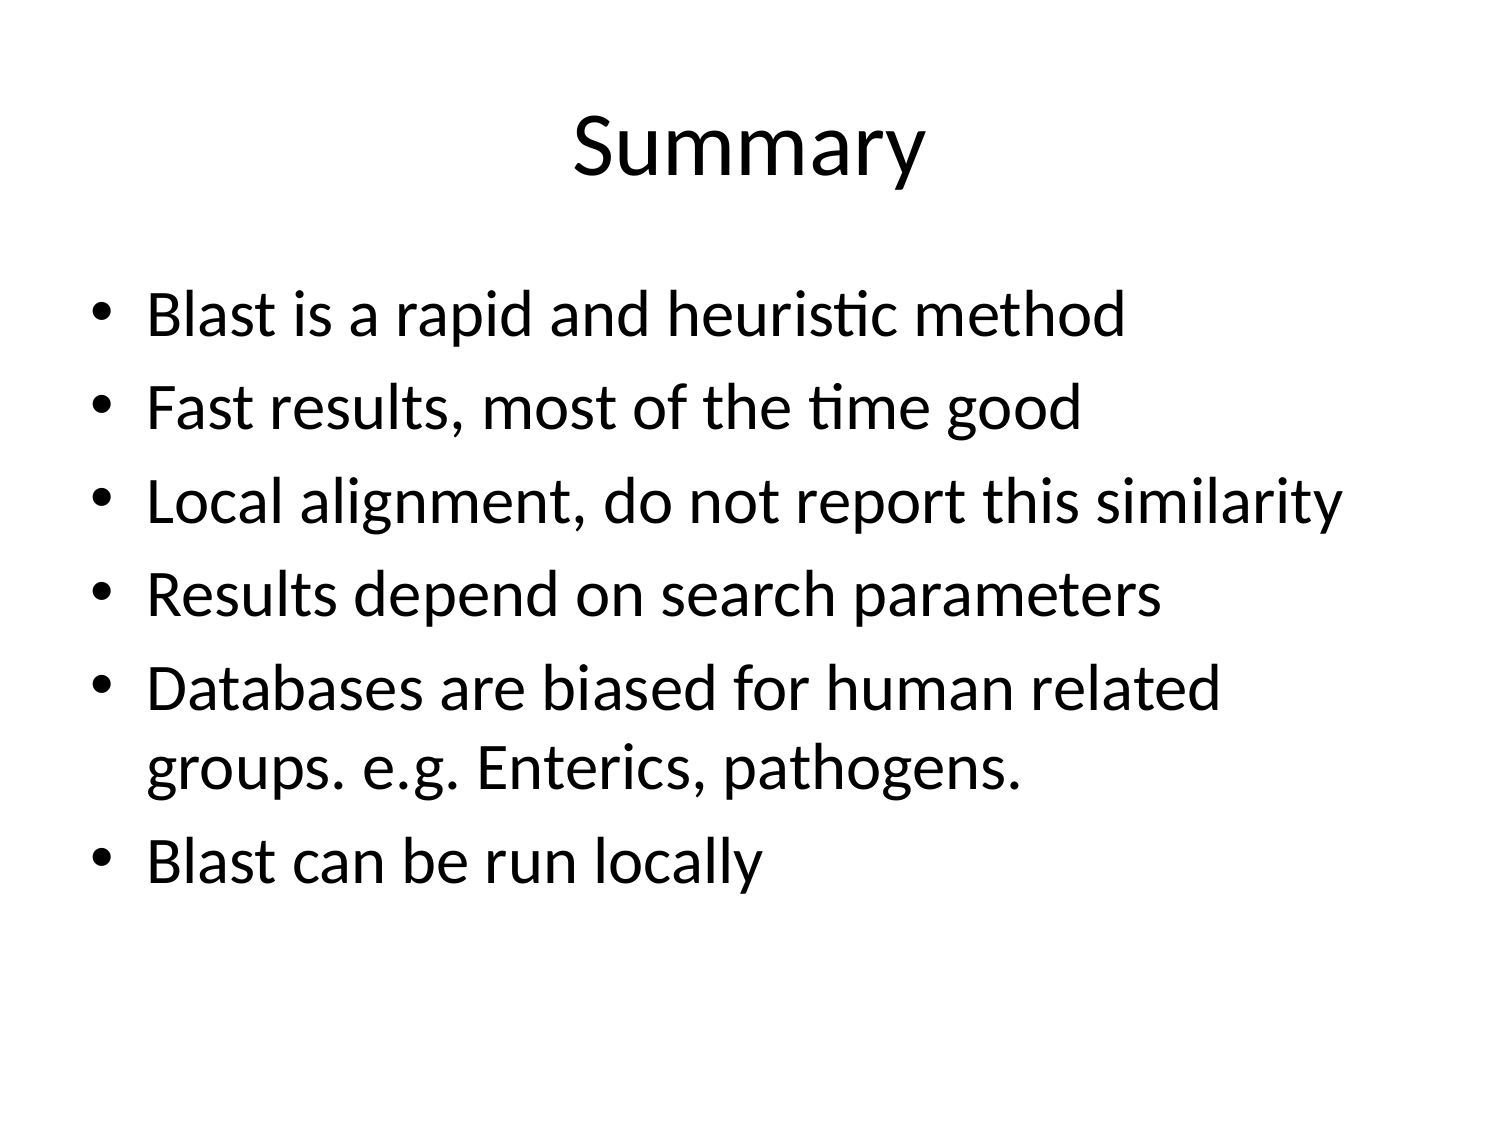

# Summary
Blast is a rapid and heuristic method
Fast results, most of the time good
Local alignment, do not report this similarity
Results depend on search parameters
Databases are biased for human related groups. e.g. Enterics, pathogens.
Blast can be run locally